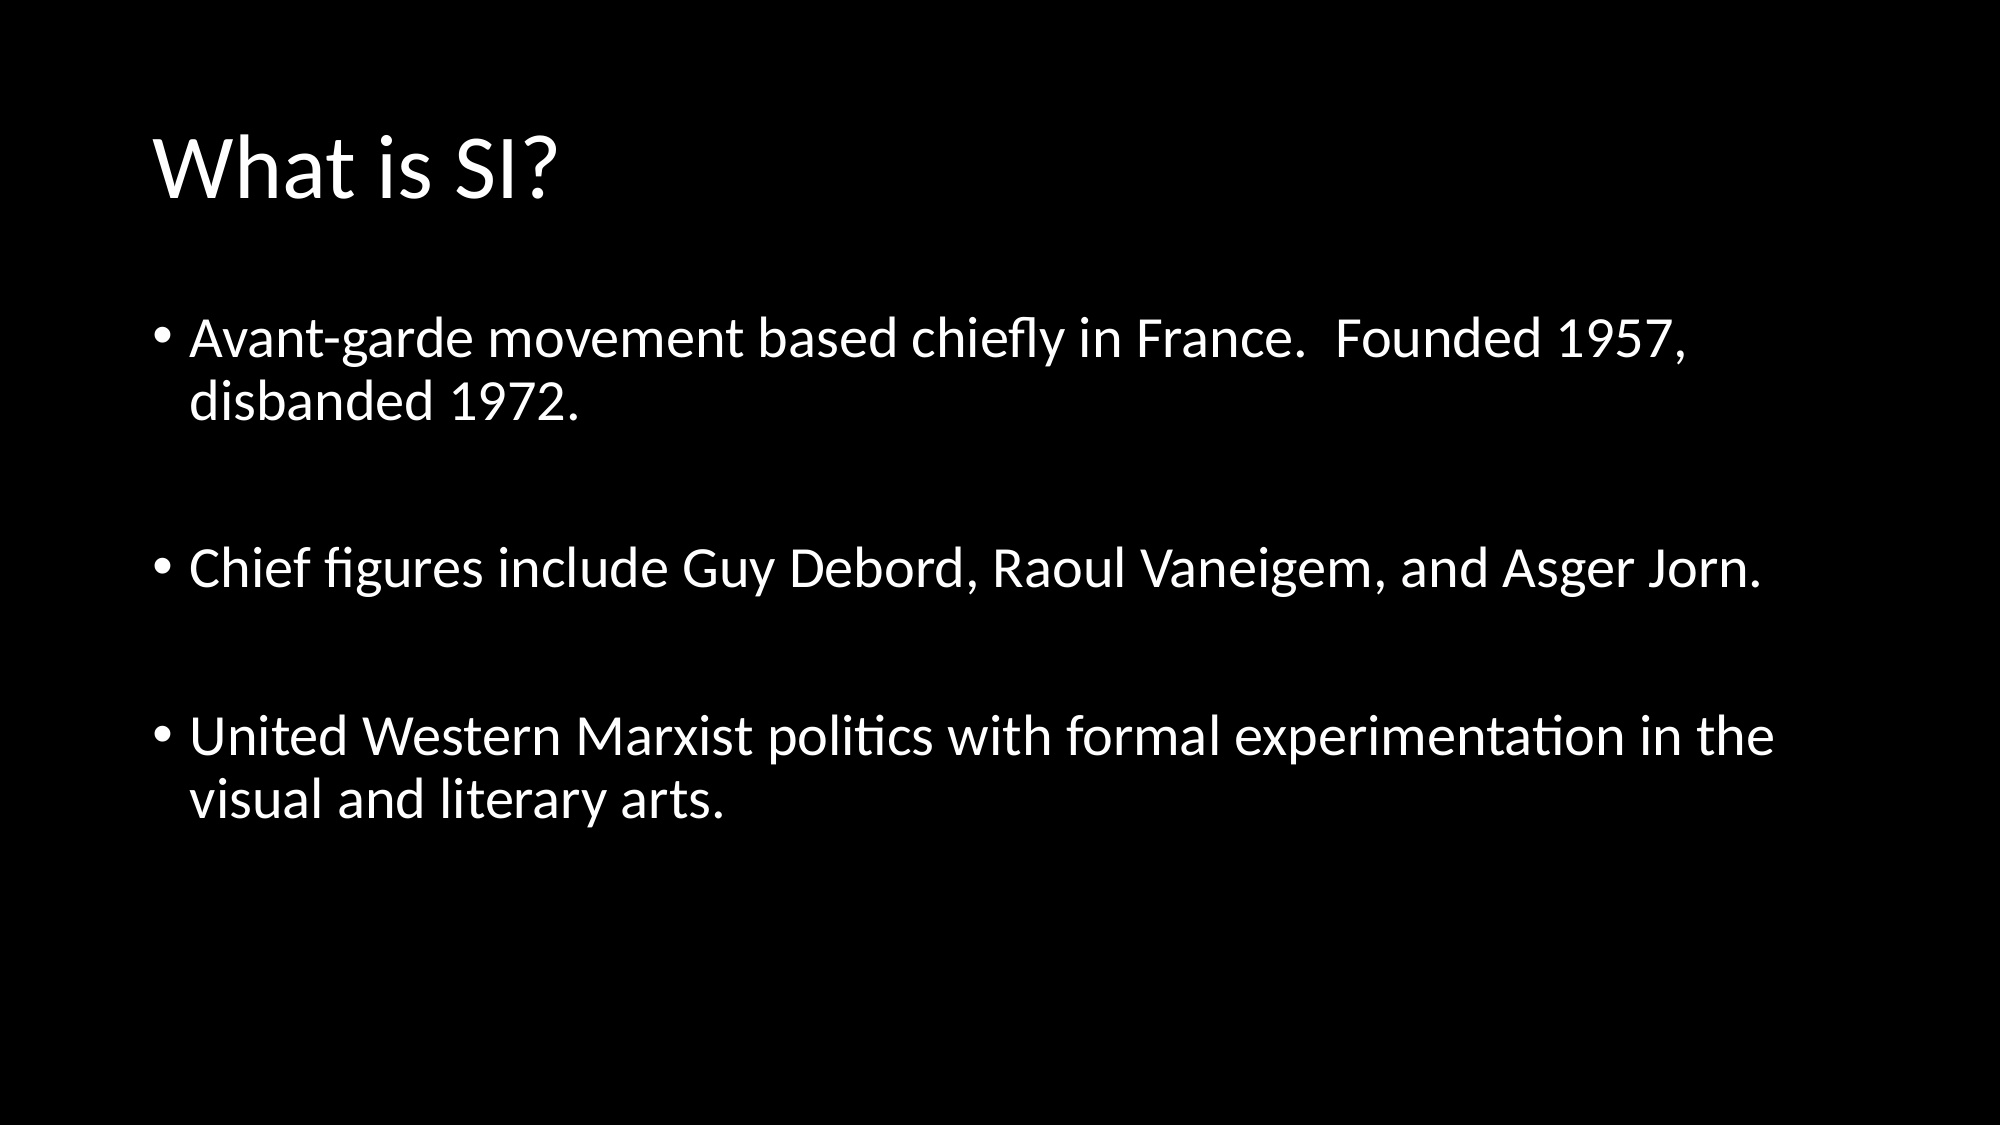

# What is SI?
Avant-garde movement based chiefly in France.  Founded 1957, disbanded 1972.

Chief figures include Guy Debord, Raoul Vaneigem, and Asger Jorn.

United Western Marxist politics with formal experimentation in the visual and literary arts.